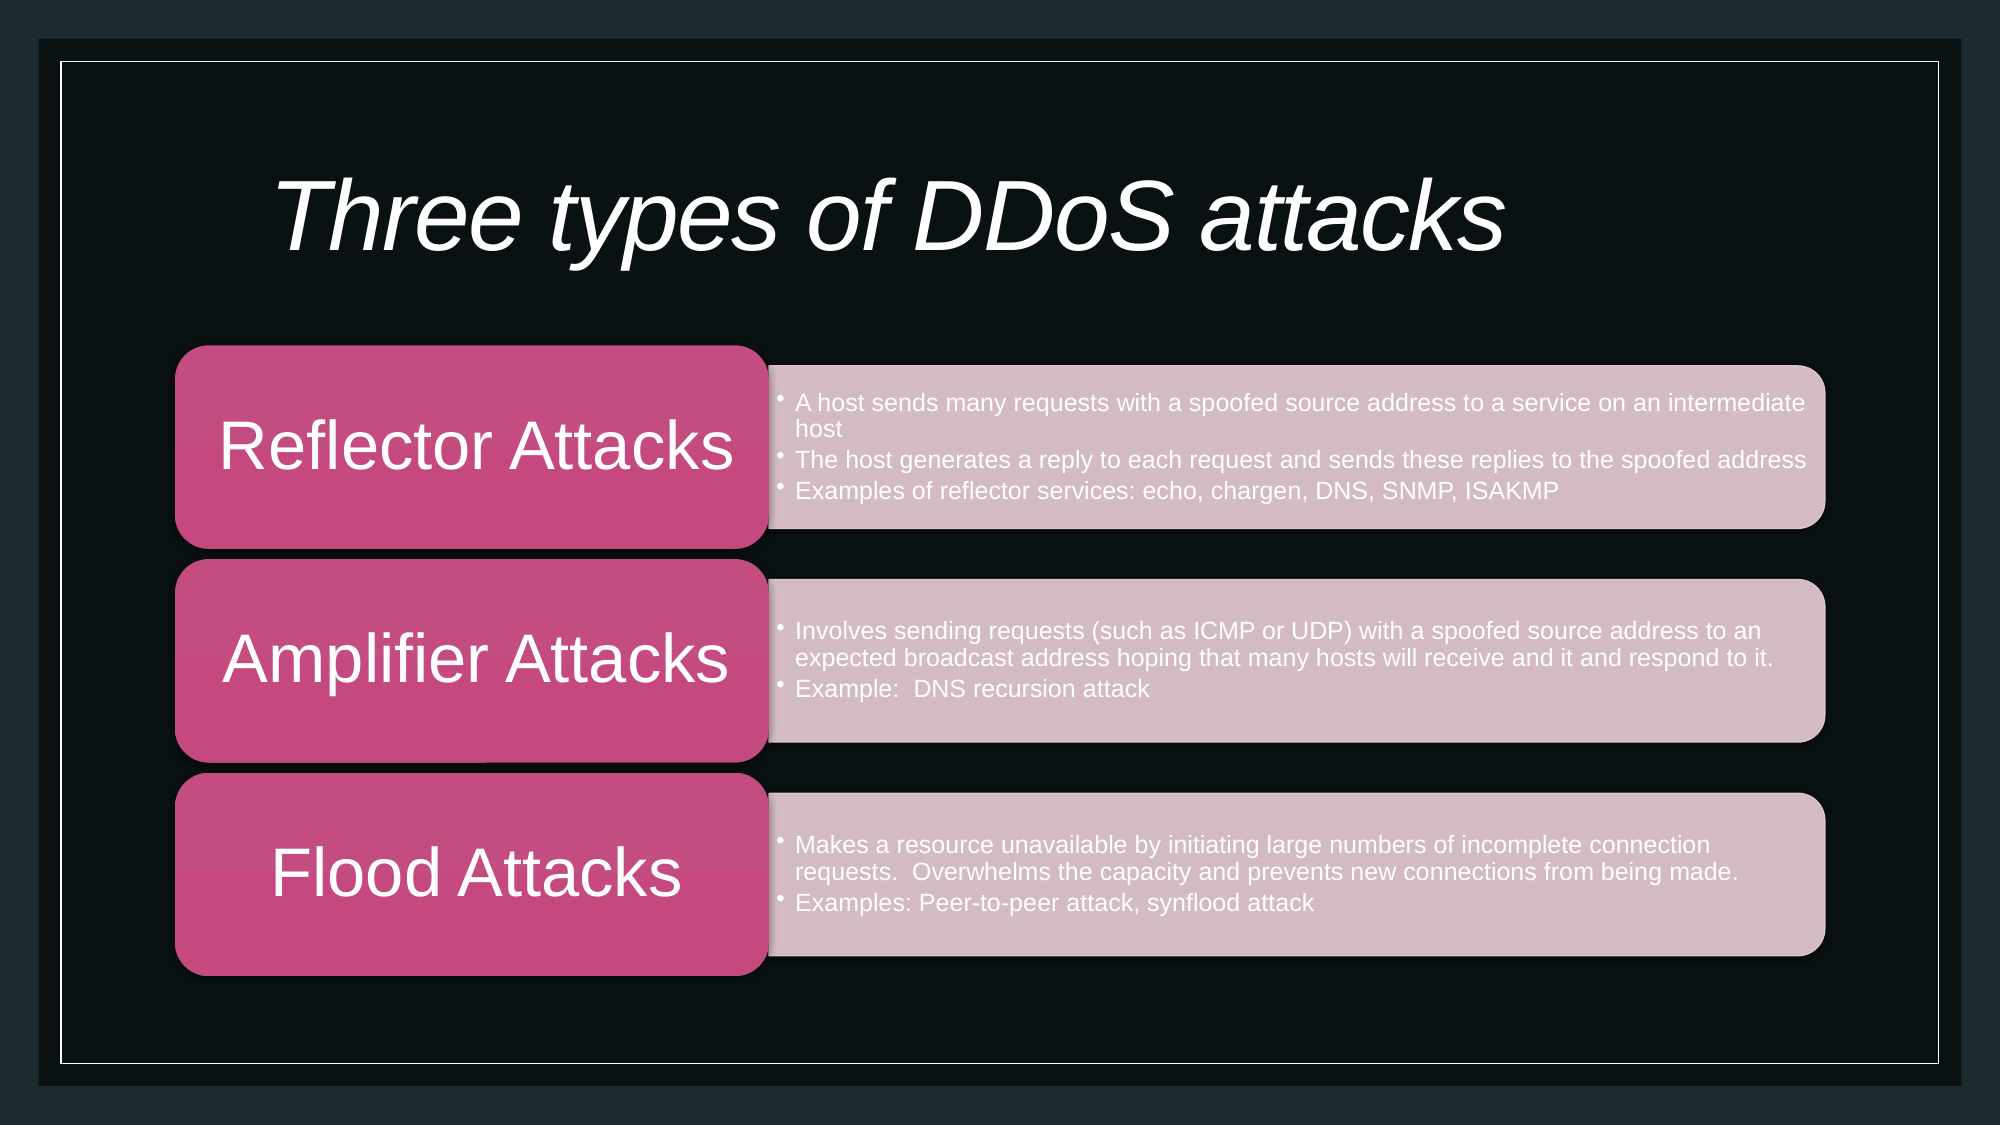

# Three types of DDoS attacks
A host sends many requests with a spoofed source address to a service on an intermediate host
The host generates a reply to each request and sends these replies to the spoofed address
Examples of reflector services: echo, chargen, DNS, SNMP, ISAKMP
Reflector Attacks
Involves sending requests (such as ICMP or UDP) with a spoofed source address to an expected broadcast address hoping that many hosts will receive and it and respond to it.
Example:  DNS recursion attack
Amplifier Attacks
Makes a resource unavailable by initiating large numbers of incomplete connection requests.  Overwhelms the capacity and prevents new connections from being made.
Examples: Peer-to-peer attack, synflood attack
Flood Attacks